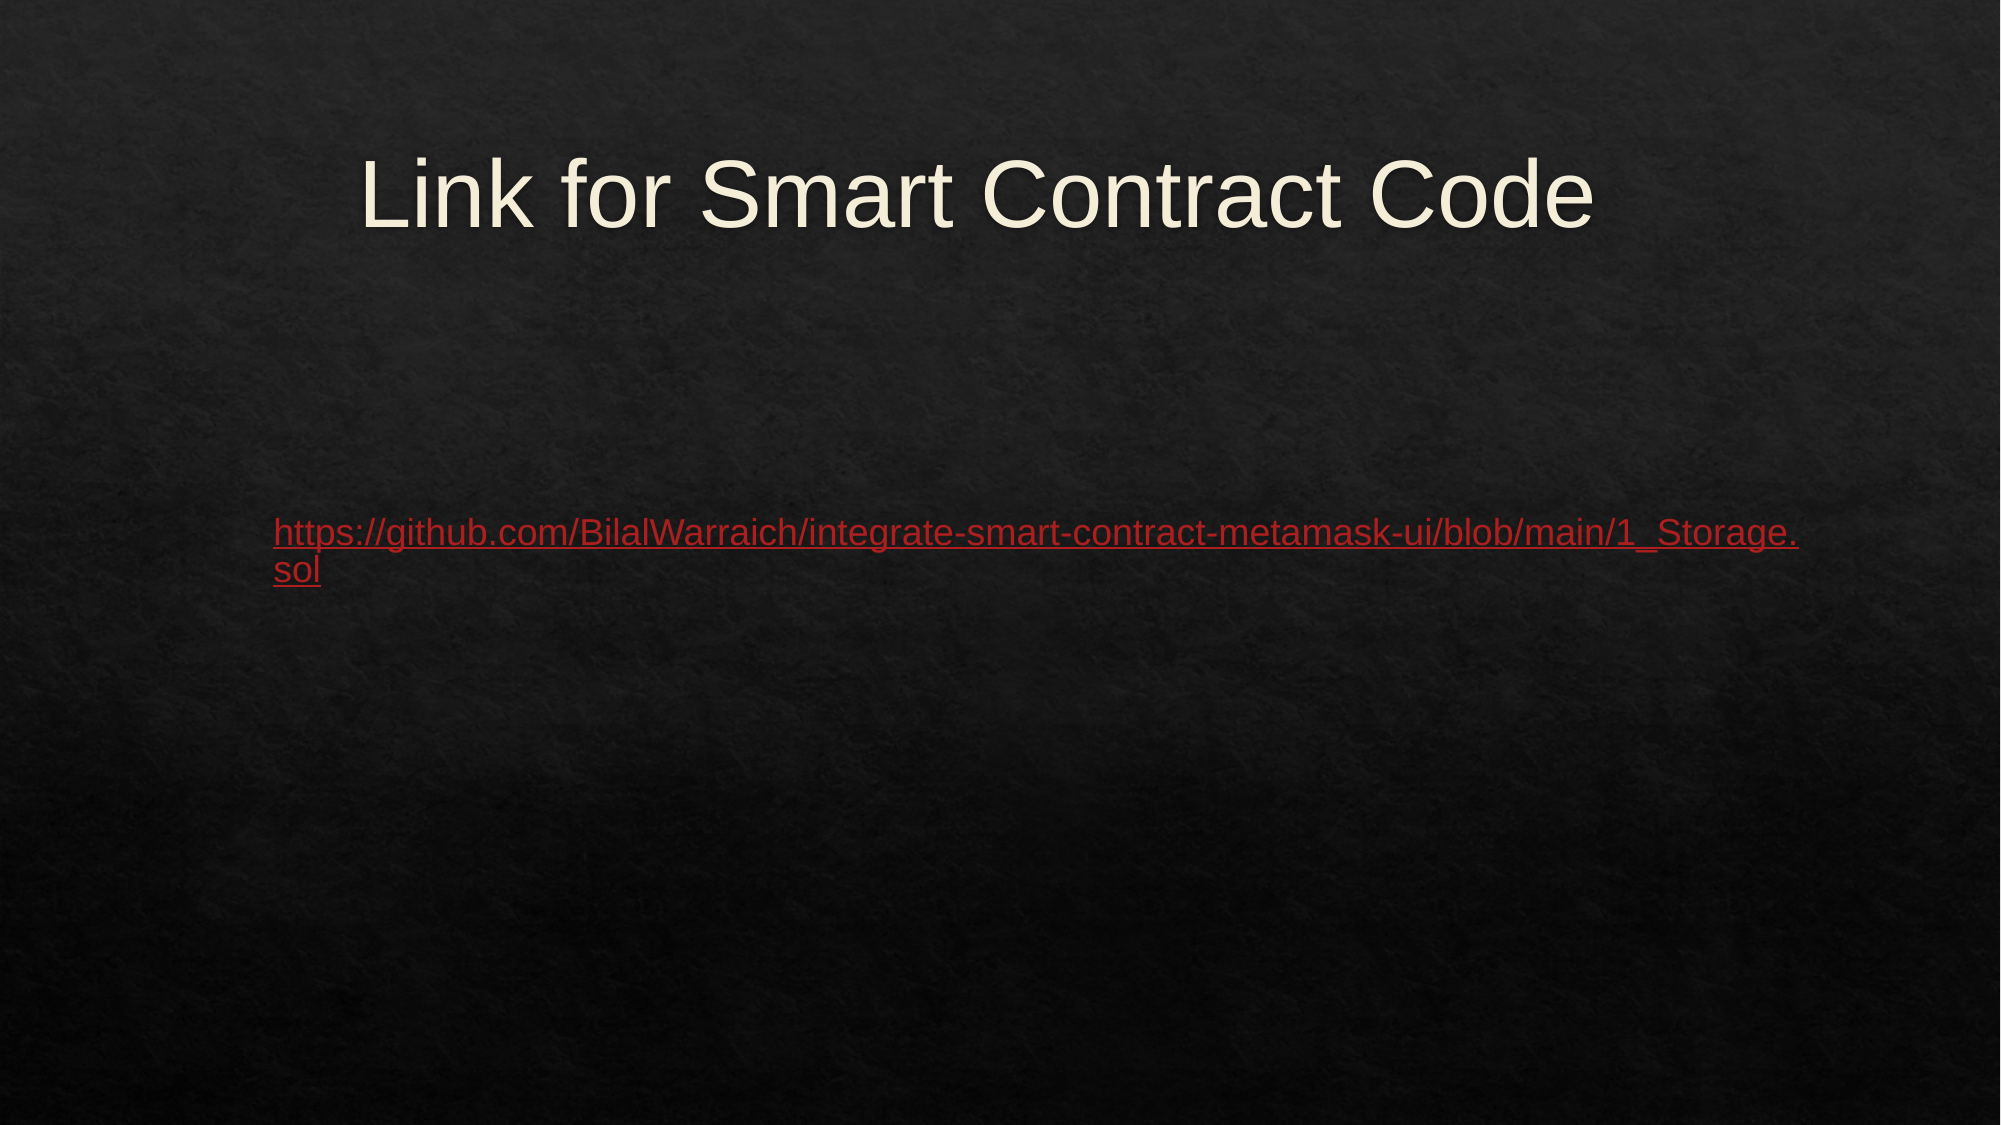

# Link for Smart Contract Code
https://github.com/BilalWarraich/integrate-smart-contract-metamask-ui/blob/main/1_Storage.sol